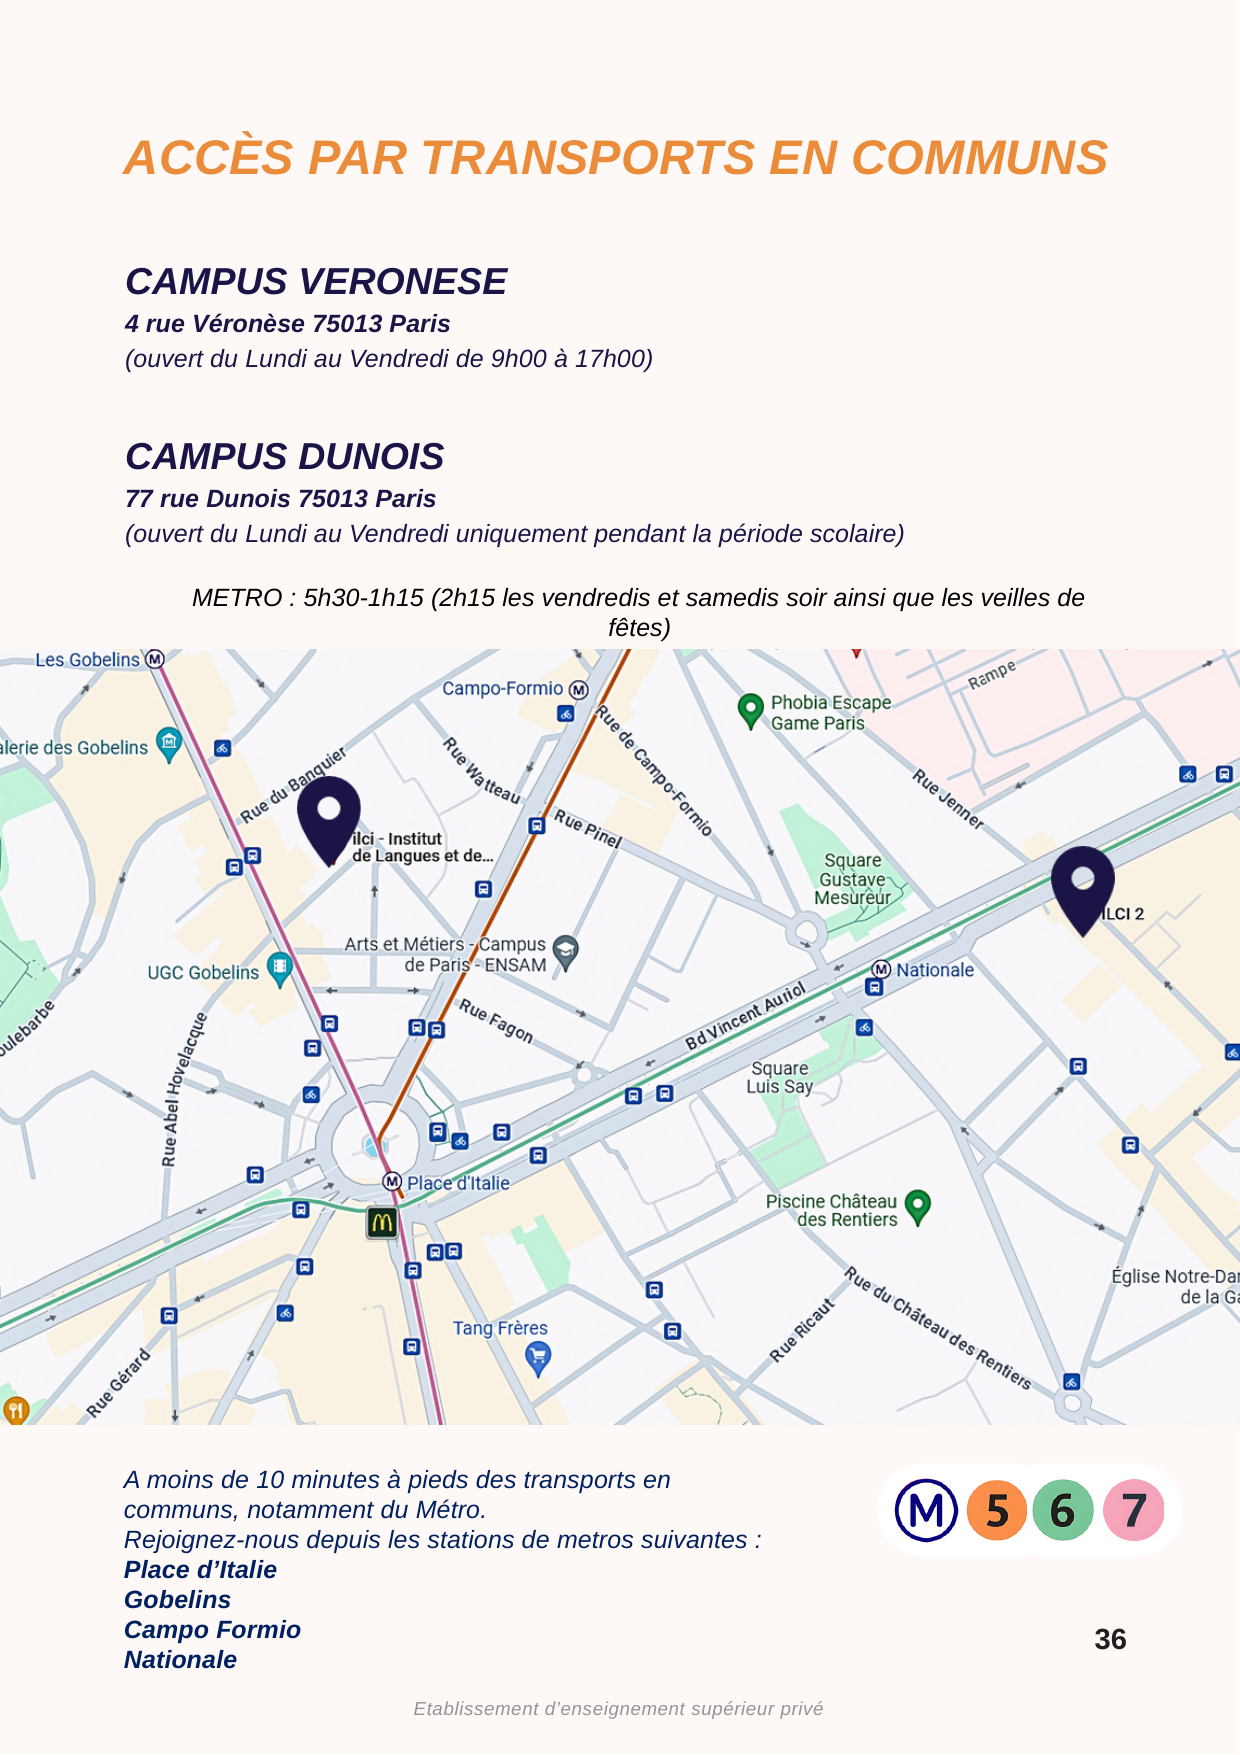

ACCÈS PAR TRANSPORTS EN COMMUNS
CAMPUS VERONESE
4 rue Véronèse 75013 Paris
(ouvert du Lundi au Vendredi de 9h00 à 17h00)

CAMPUS DUNOIS
77 rue Dunois 75013 Paris
(ouvert du Lundi au Vendredi uniquement pendant la période scolaire)
METRO : 5h30-1h15 (2h15 les vendredis et samedis soir ainsi que les veilles de fêtes)

A moins de 10 minutes à pieds des transports en communs, notamment du Métro.
Rejoignez-nous depuis les stations de metros suivantes :
Place d’Italie
Gobelins
Campo Formio
Nationale

36
Etablissement d’enseignement supérieur privé